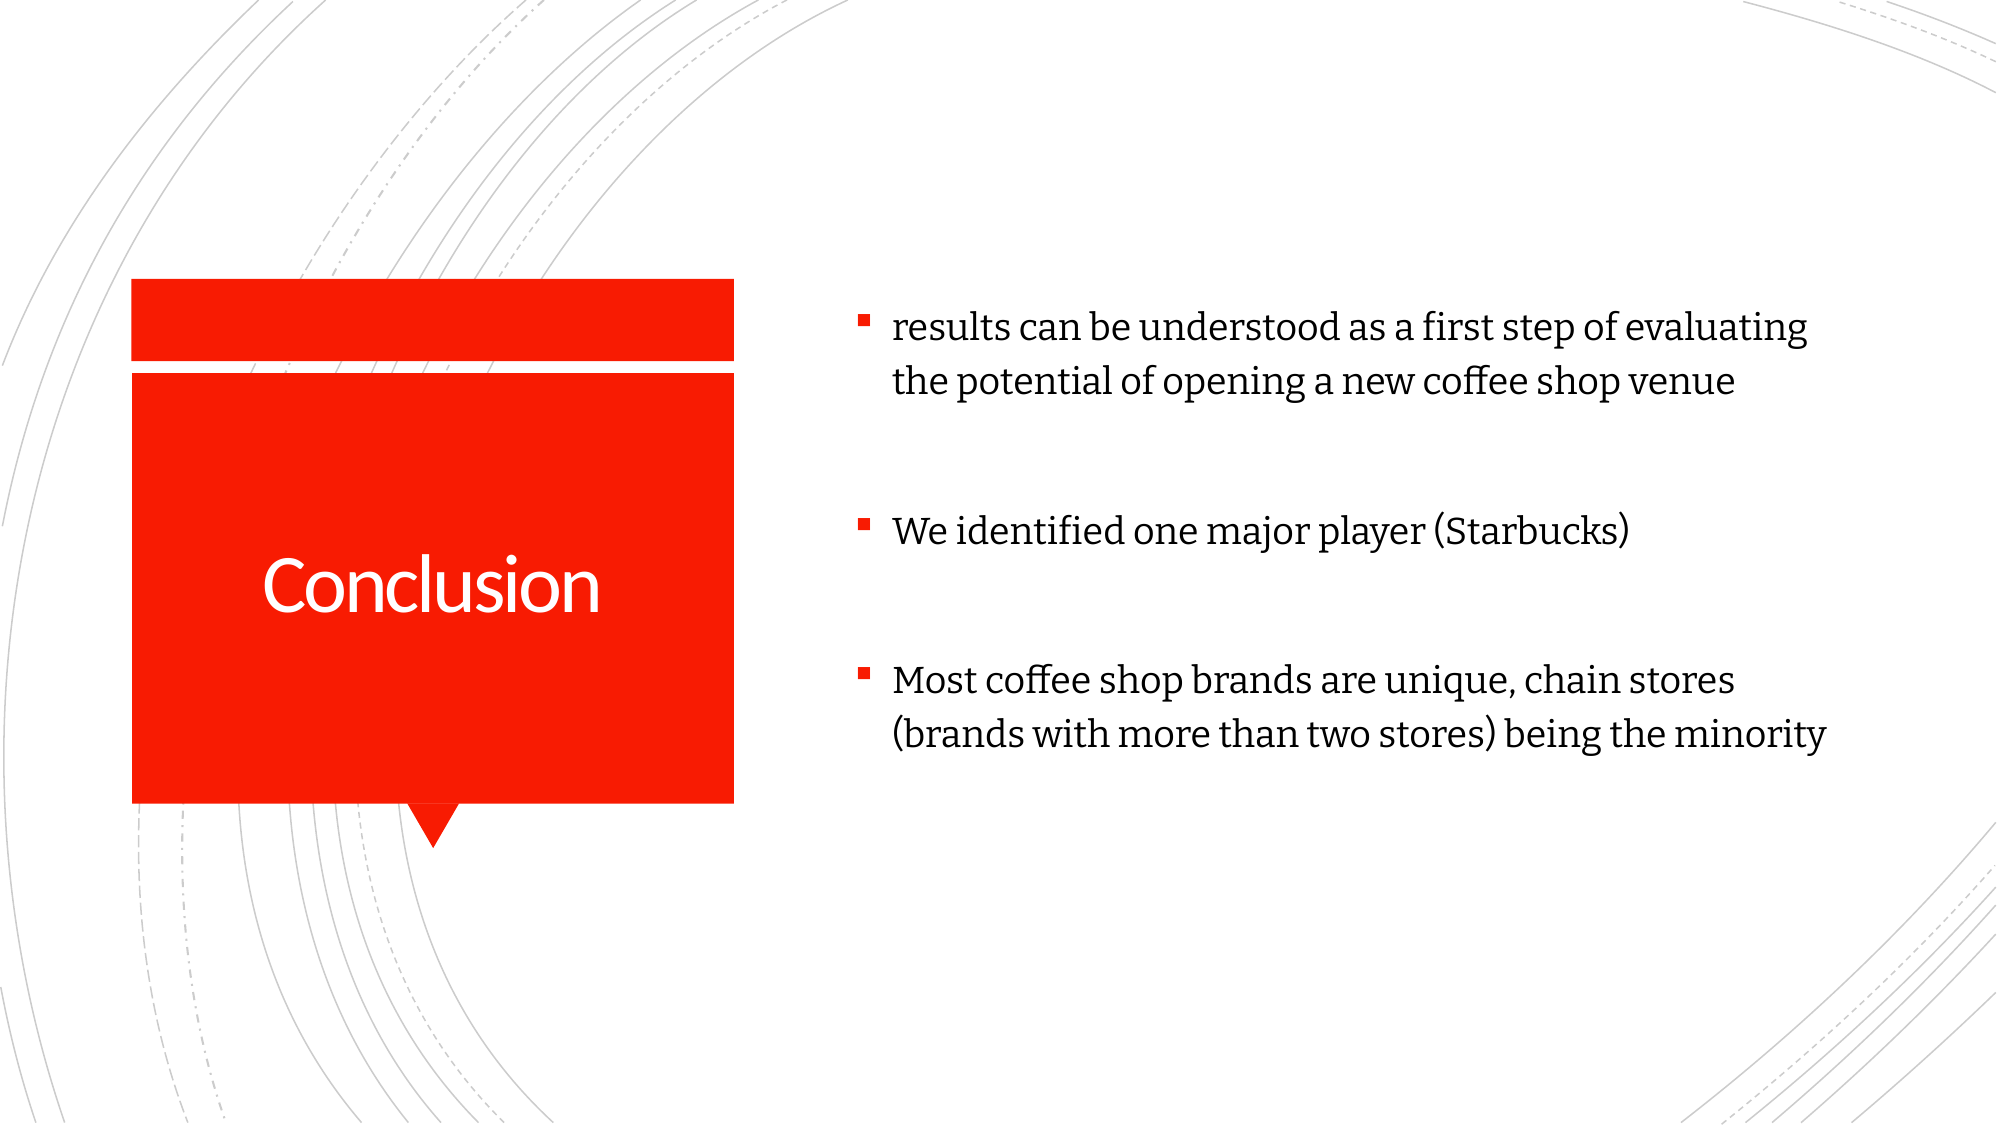

results can be understood as a first step of evaluating the potential of opening a new coffee shop venue

We identified one major player (Starbucks)

Most coffee shop brands are unique, chain stores (brands with more than two stores) being the minority

# Conclusion